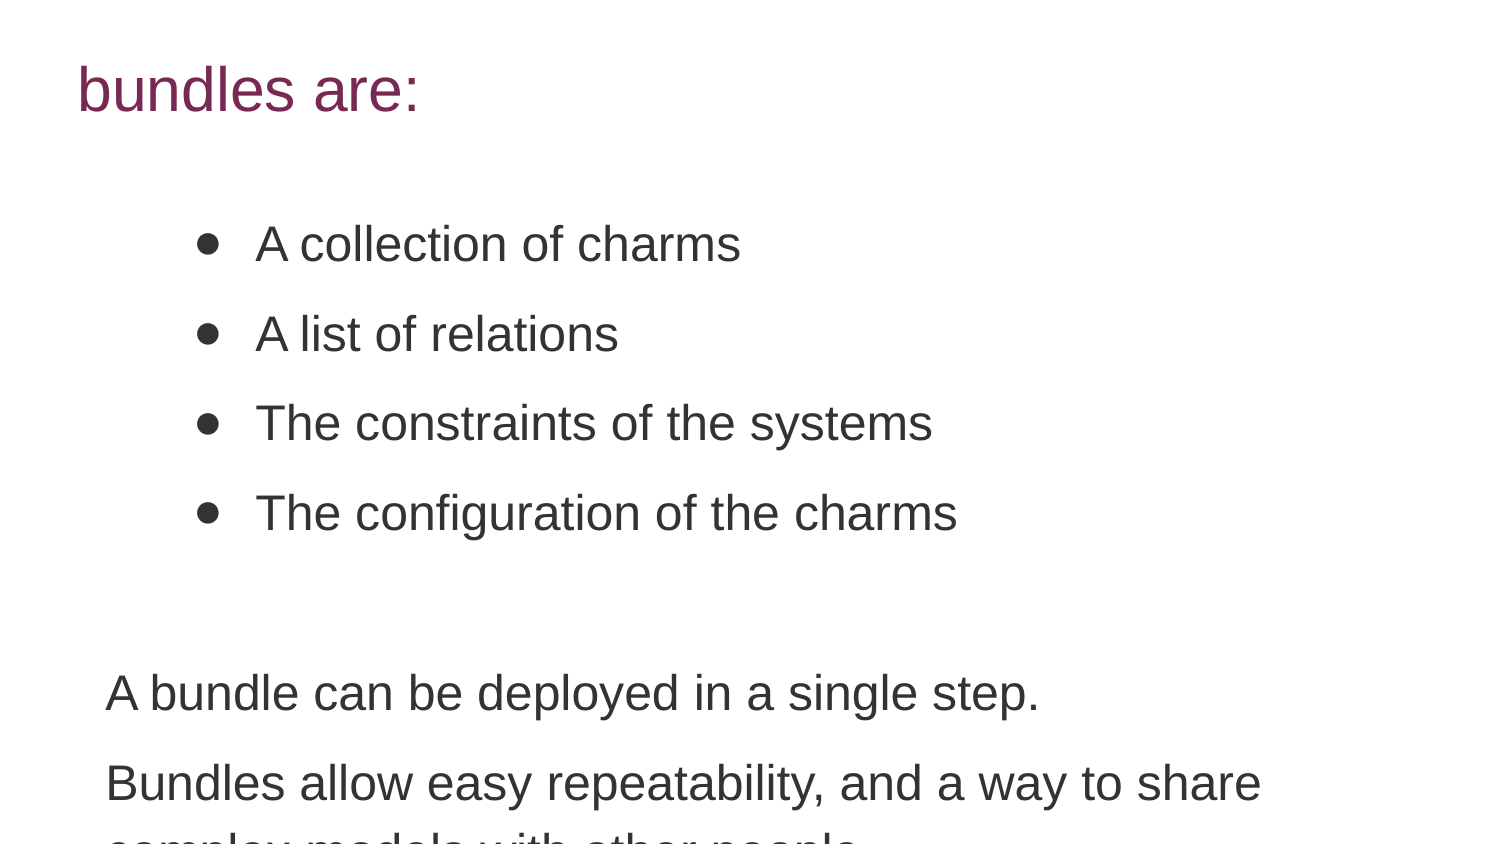

# bundles are:
A collection of charms
A list of relations
The constraints of the systems
The configuration of the charms

A bundle can be deployed in a single step.
Bundles allow easy repeatability, and a way to share complex models with other people.